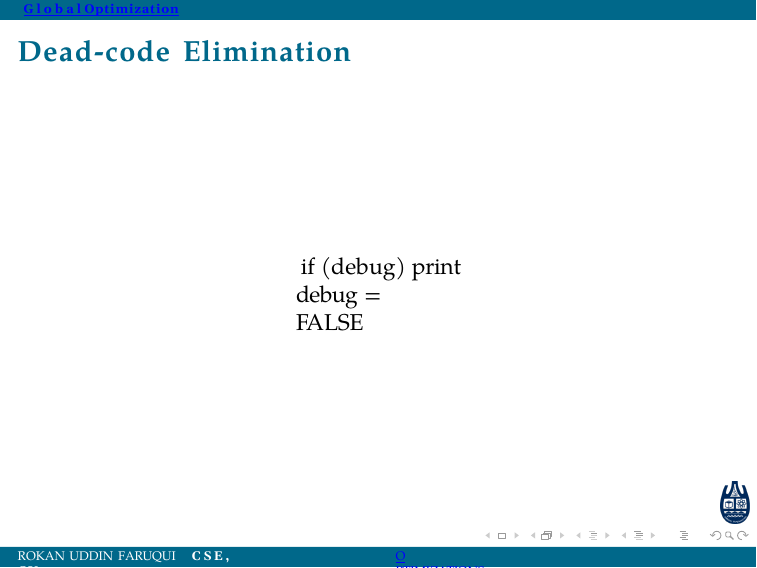

Global Optimization

Dead-code Elimination
if (debug) print debug = FALSE
Rokan Uddin Faruqui  csE, cU
96
Optimizations